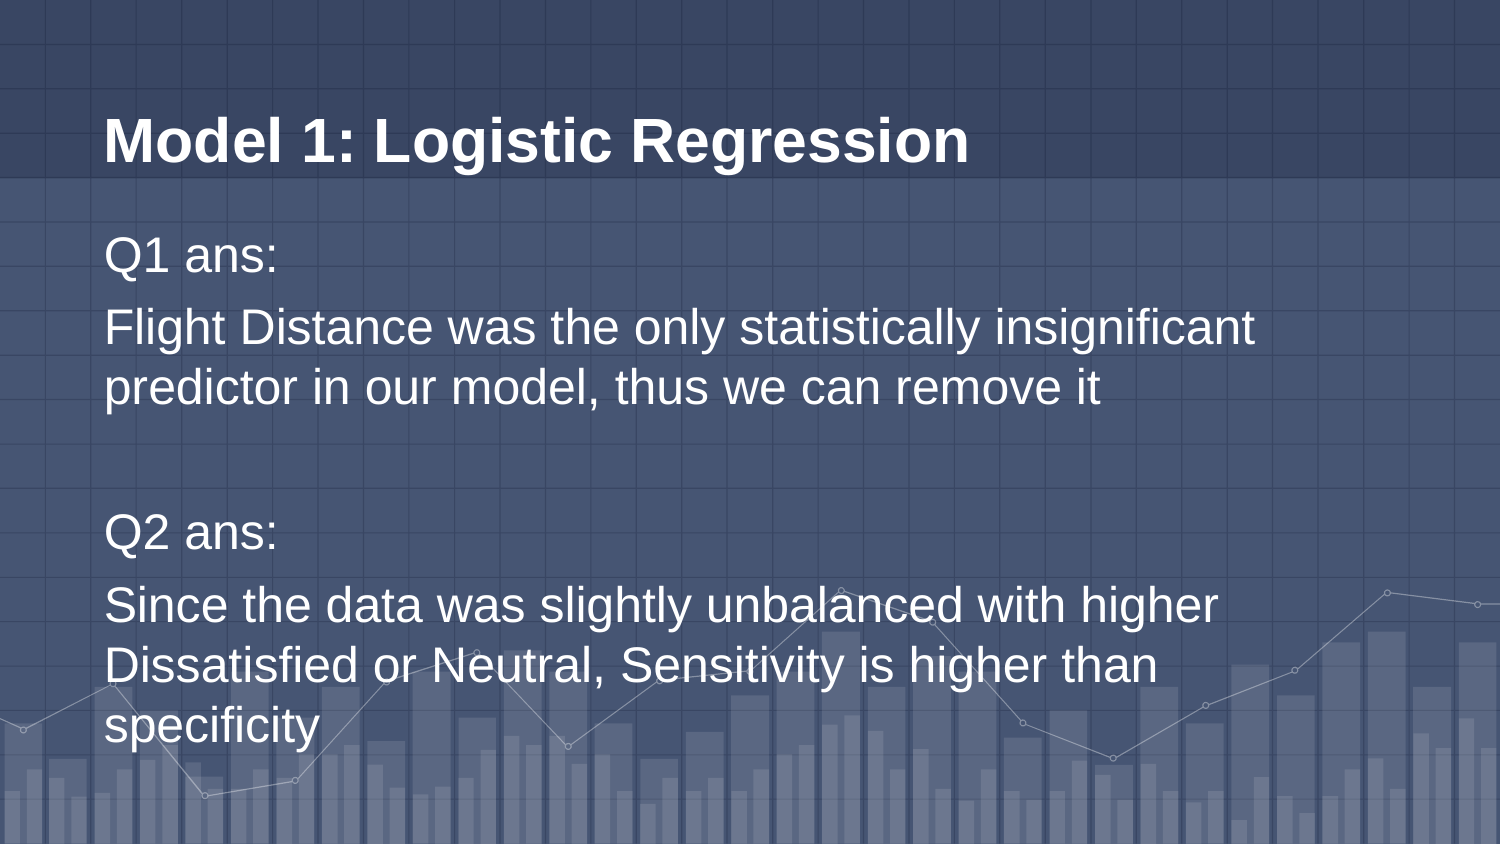

# Model 1: Logistic Regression
Q1 ans:
Flight Distance was the only statistically insignificant predictor in our model, thus we can remove it

Q2 ans:
Since the data was slightly unbalanced with higher Dissatisfied or Neutral, Sensitivity is higher than specificity